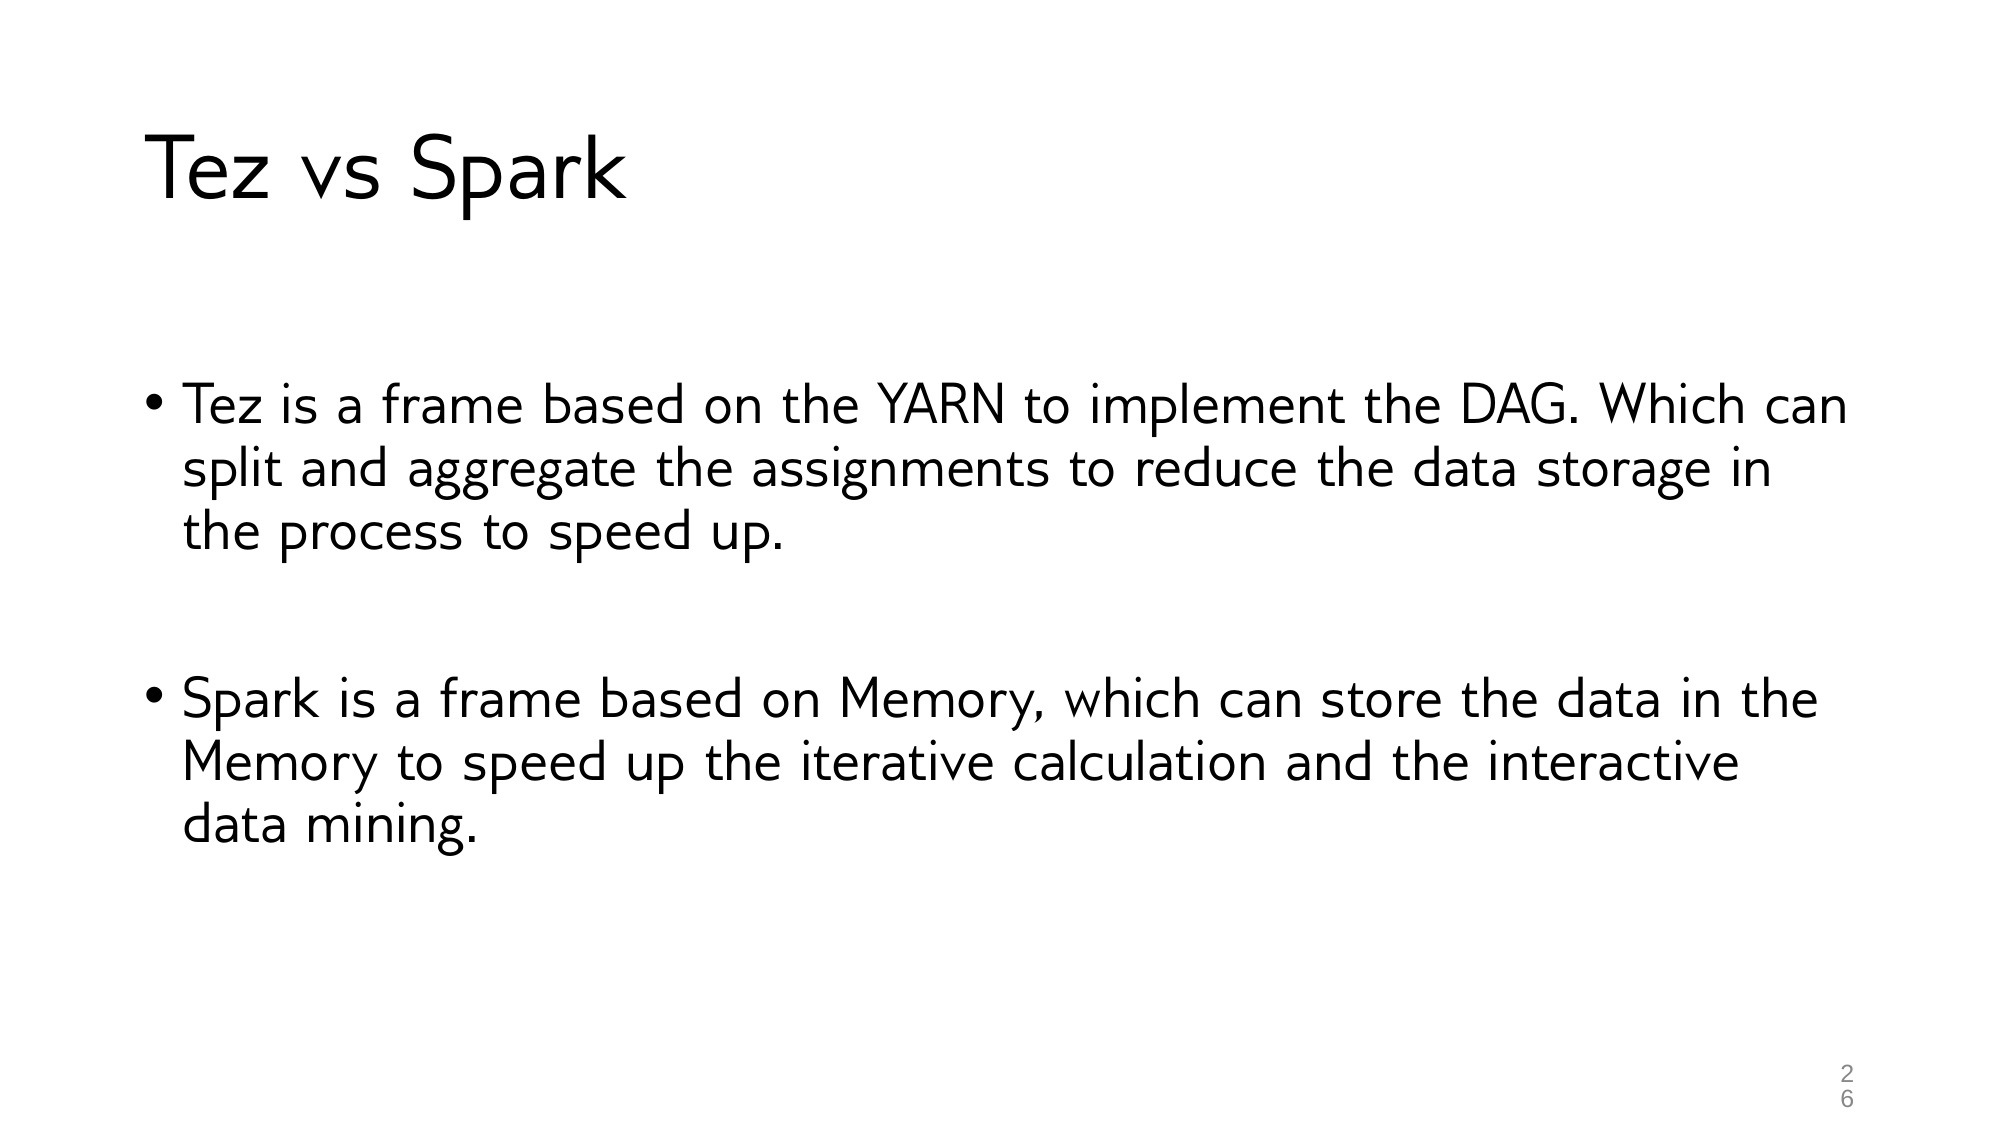

# Tez vs Spark
Tez is a frame based on the YARN to implement the DAG. Which can split and aggregate the assignments to reduce the data storage in the process to speed up.

Spark is a frame based on Memory, which can store the data in the Memory to speed up the iterative calculation and the interactive data mining.

26